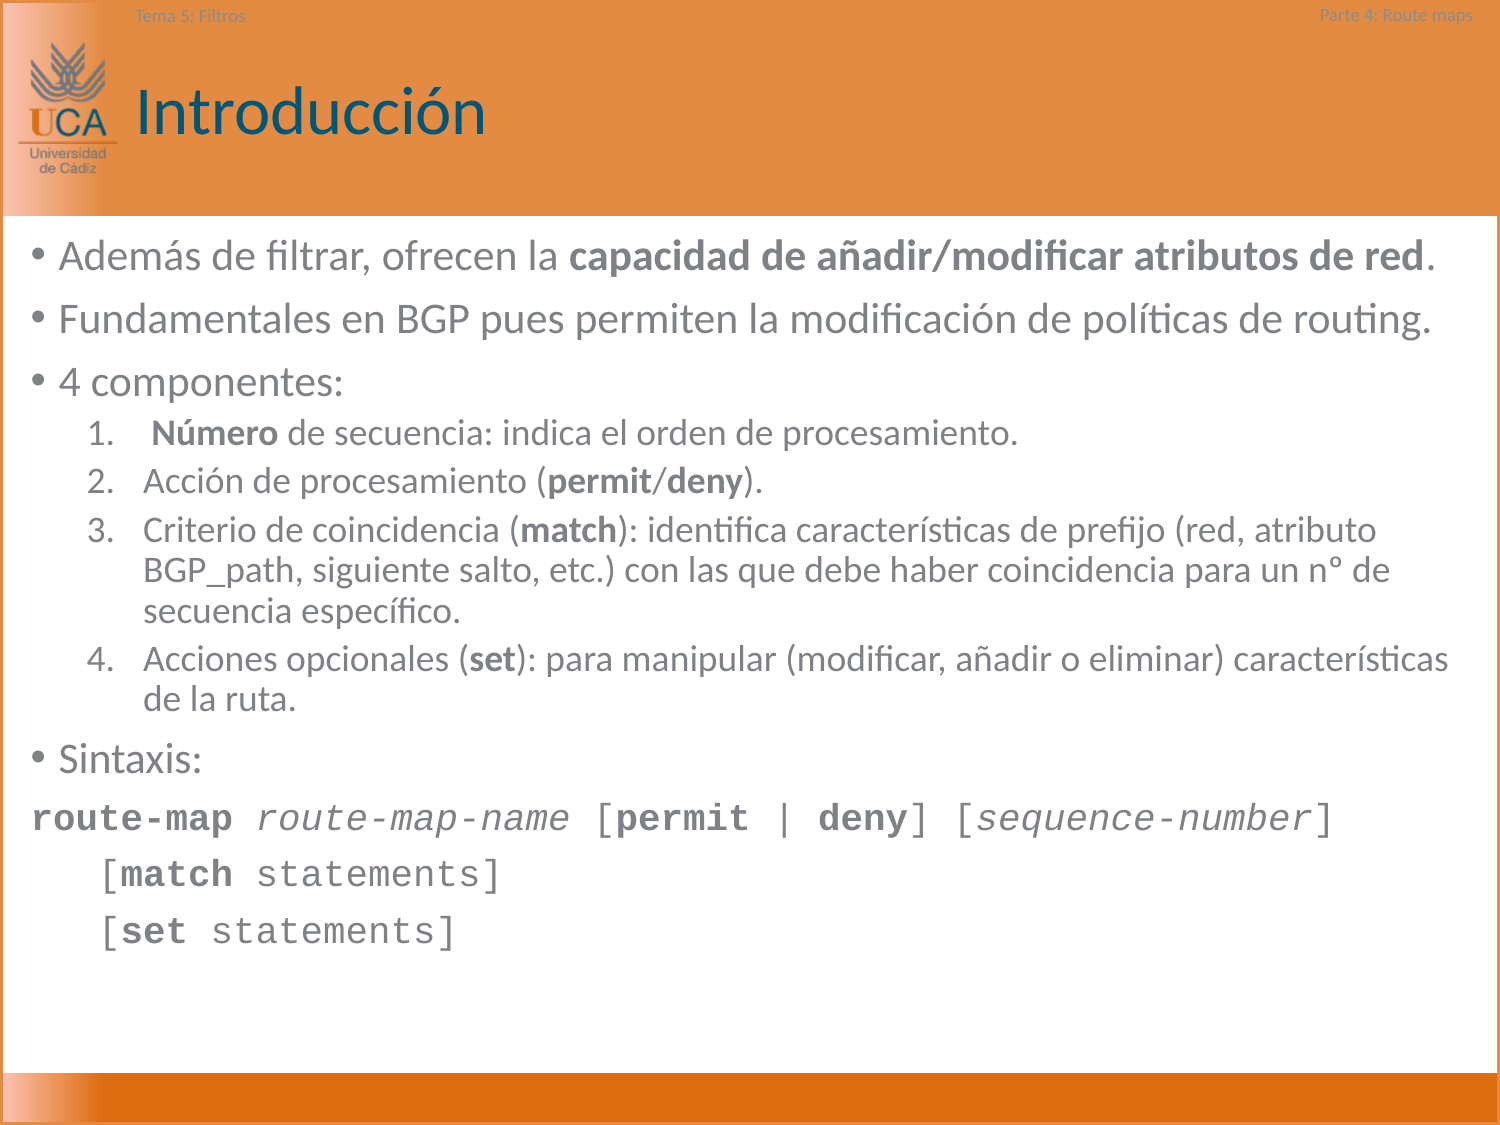

# Introducción
Además de filtrar, ofrecen la capacidad de añadir/modificar atributos de red.
Fundamentales en BGP pues permiten la modificación de políticas de routing.
4 componentes:
 Número de secuencia: indica el orden de procesamiento.
Acción de procesamiento (permit/deny).
Criterio de coincidencia (match): identifica características de prefijo (red, atributo BGP_path, siguiente salto, etc.) con las que debe haber coincidencia para un nº de secuencia específico.
Acciones opcionales (set): para manipular (modificar, añadir o eliminar) características de la ruta.
Sintaxis:
route-map route-map-name [permit | deny] [sequence-number]
   [match statements]
   [set statements]